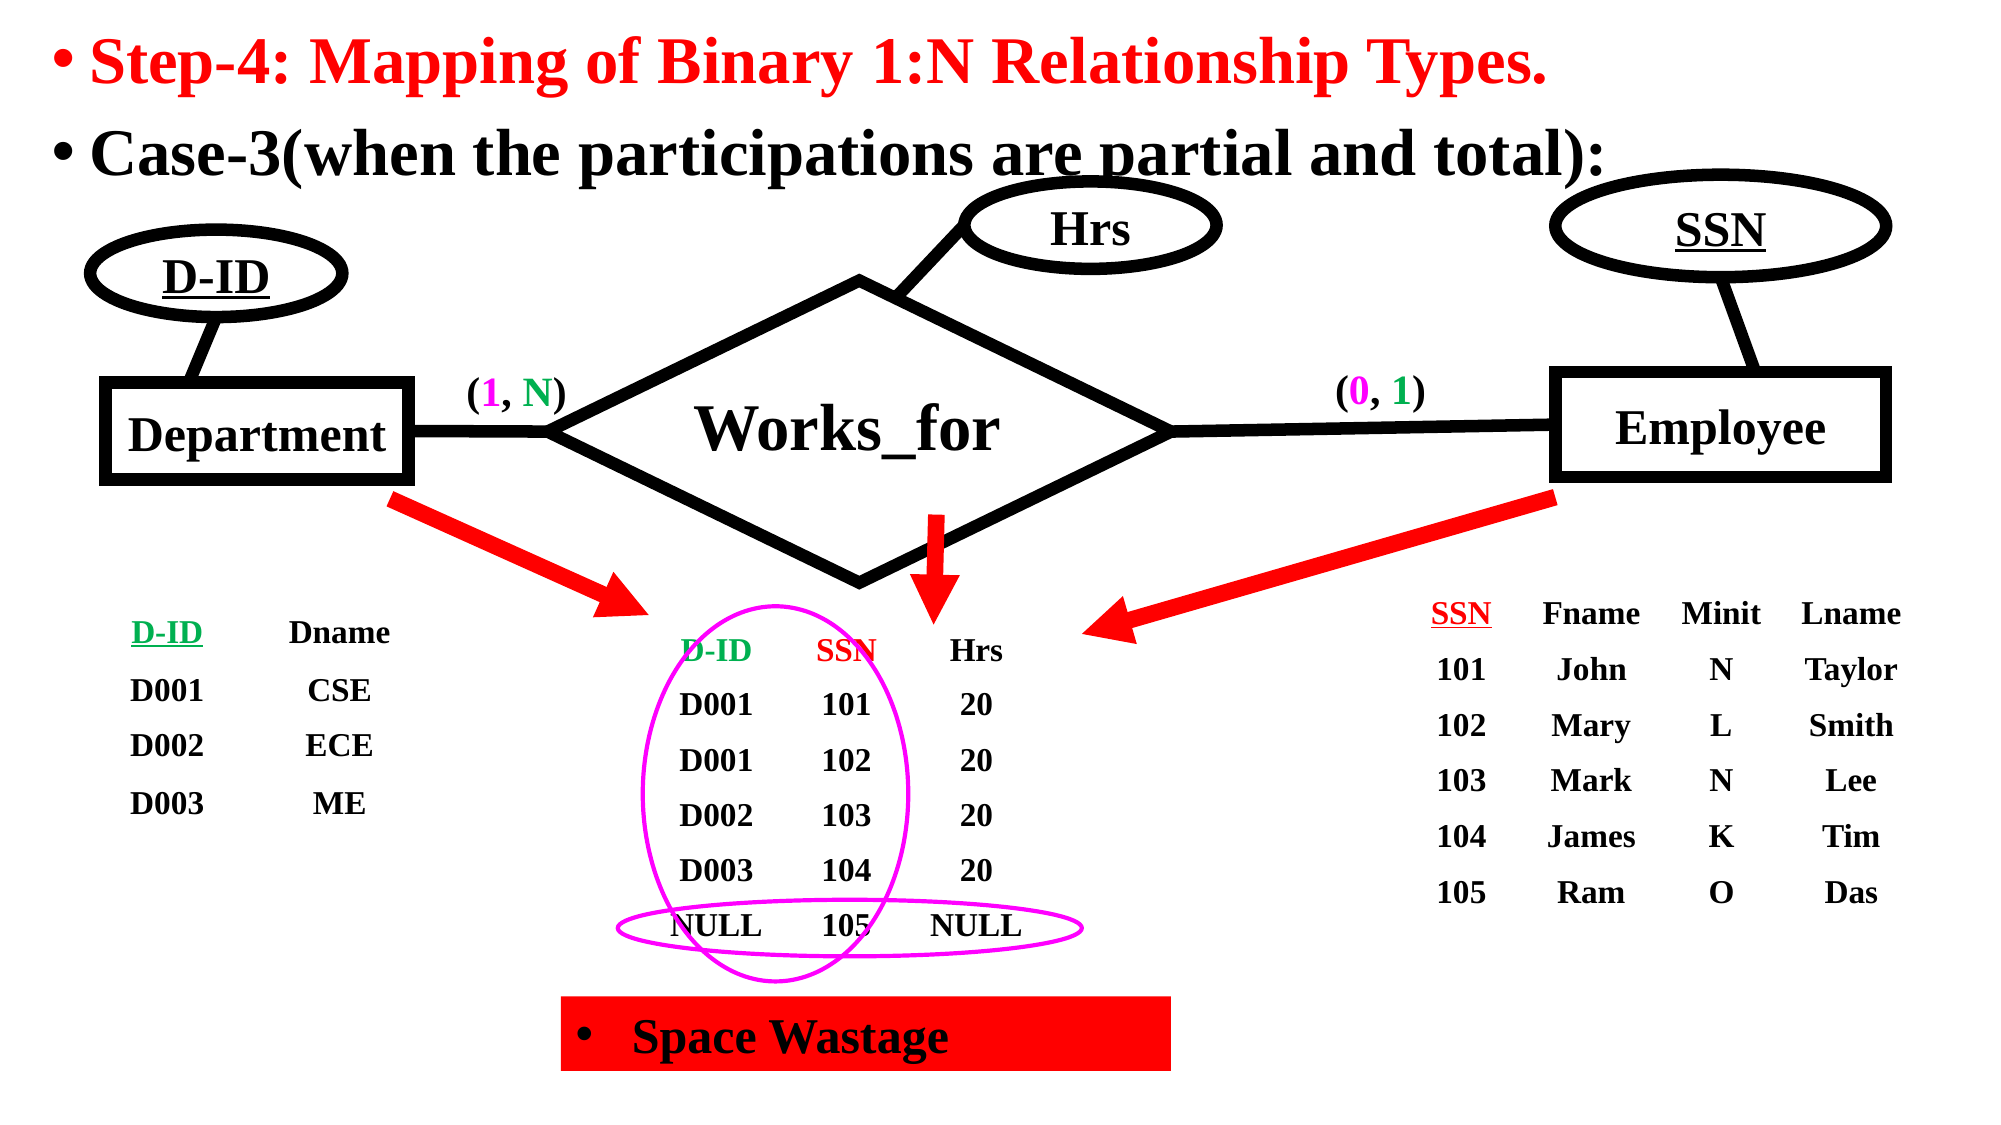

Step-4: Mapping of Binary 1:N Relationship Types.
Case-3(when the participations are partial and total):

SSN
Employee
D-ID
Department

Works_for
(0, 1)
(1, N)
Hrs
| SSN | Fname | Minit | Lname |
| --- | --- | --- | --- |
| D-ID | Dname |
| --- | --- |

| D-ID | SSN | Hrs |
| --- | --- | --- |
| 101 | John | N | Taylor |
| --- | --- | --- | --- |
| D001 | CSE |
| --- | --- |
| D001 | 101 | 20 |
| --- | --- | --- |
| 102 | Mary | L | Smith |
| --- | --- | --- | --- |
| D002 | ECE |
| --- | --- |
| D001 | 102 | 20 |
| --- | --- | --- |
| 103 | Mark | N | Lee |
| --- | --- | --- | --- |
| D003 | ME |
| --- | --- |
| D002 | 103 | 20 |
| --- | --- | --- |
| 104 | James | K | Tim |
| --- | --- | --- | --- |
| D003 | 104 | 20 |
| --- | --- | --- |
| 105 | Ram | O | Das |
| --- | --- | --- | --- |
| NULL | 105 | NULL |
| --- | --- | --- |

Space Wastage